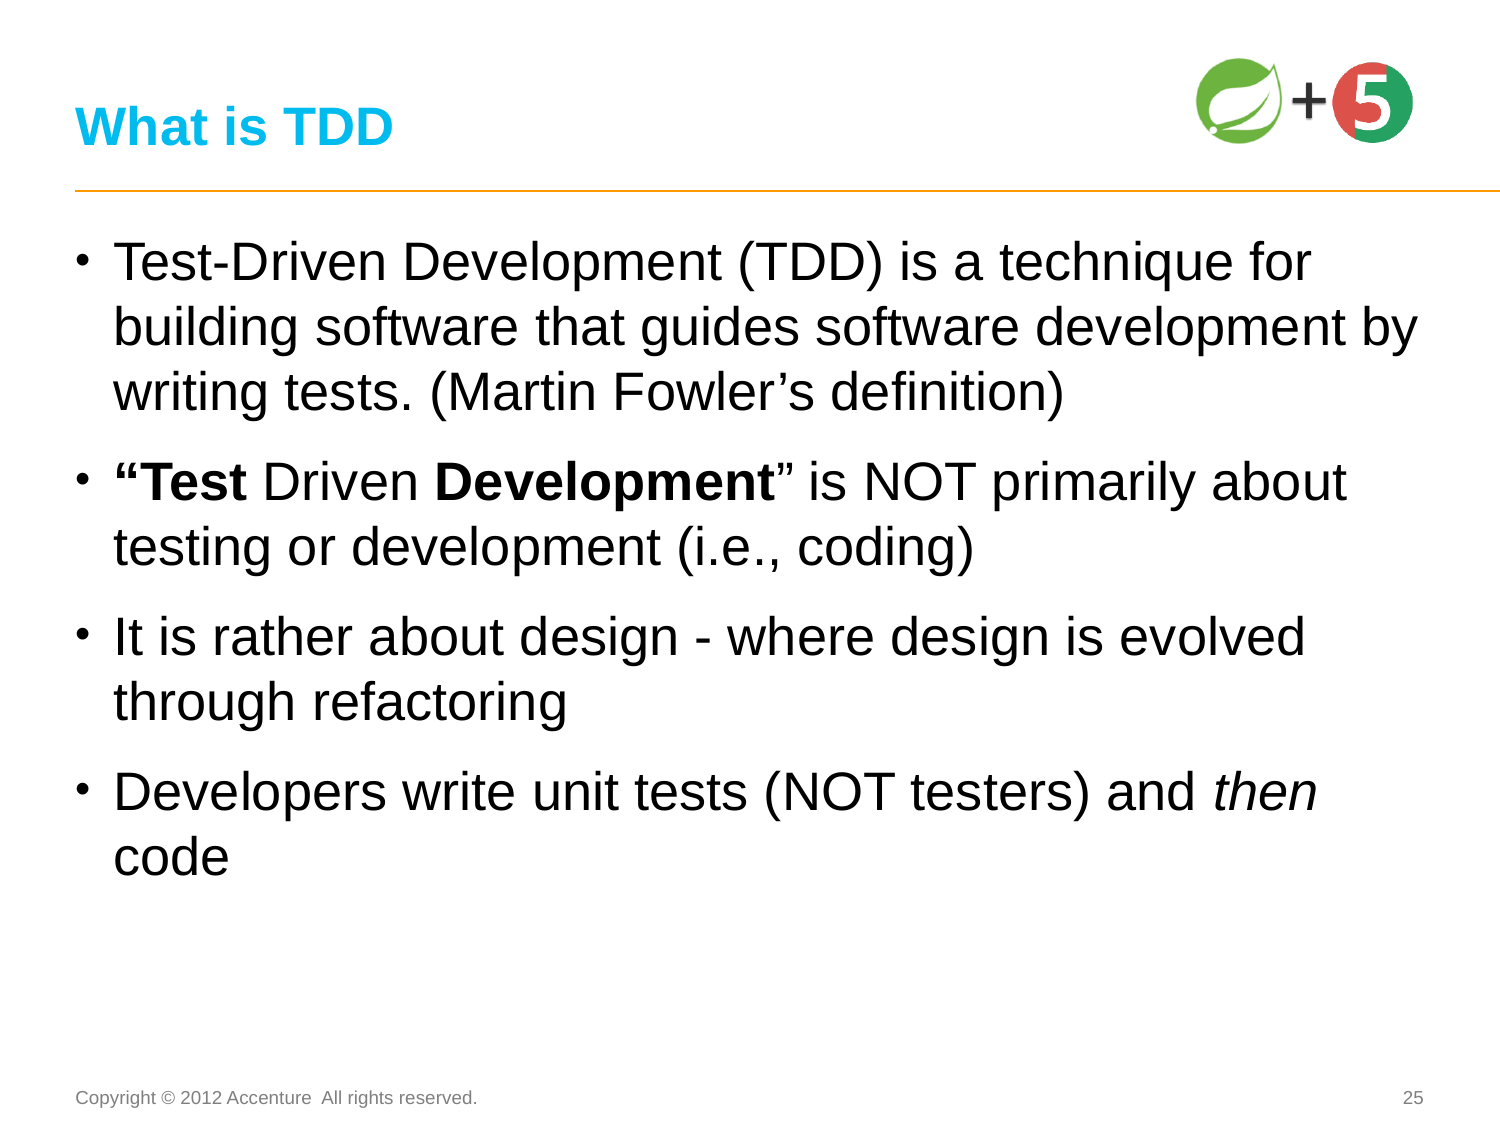

# What is TDD
Test-Driven Development (TDD) is a technique for building software that guides software development by writing tests. (Martin Fowler’s definition)
“Test Driven Development” is NOT primarily about testing or development (i.e., coding)
It is rather about design - where design is evolved through refactoring
Developers write unit tests (NOT testers) and then code